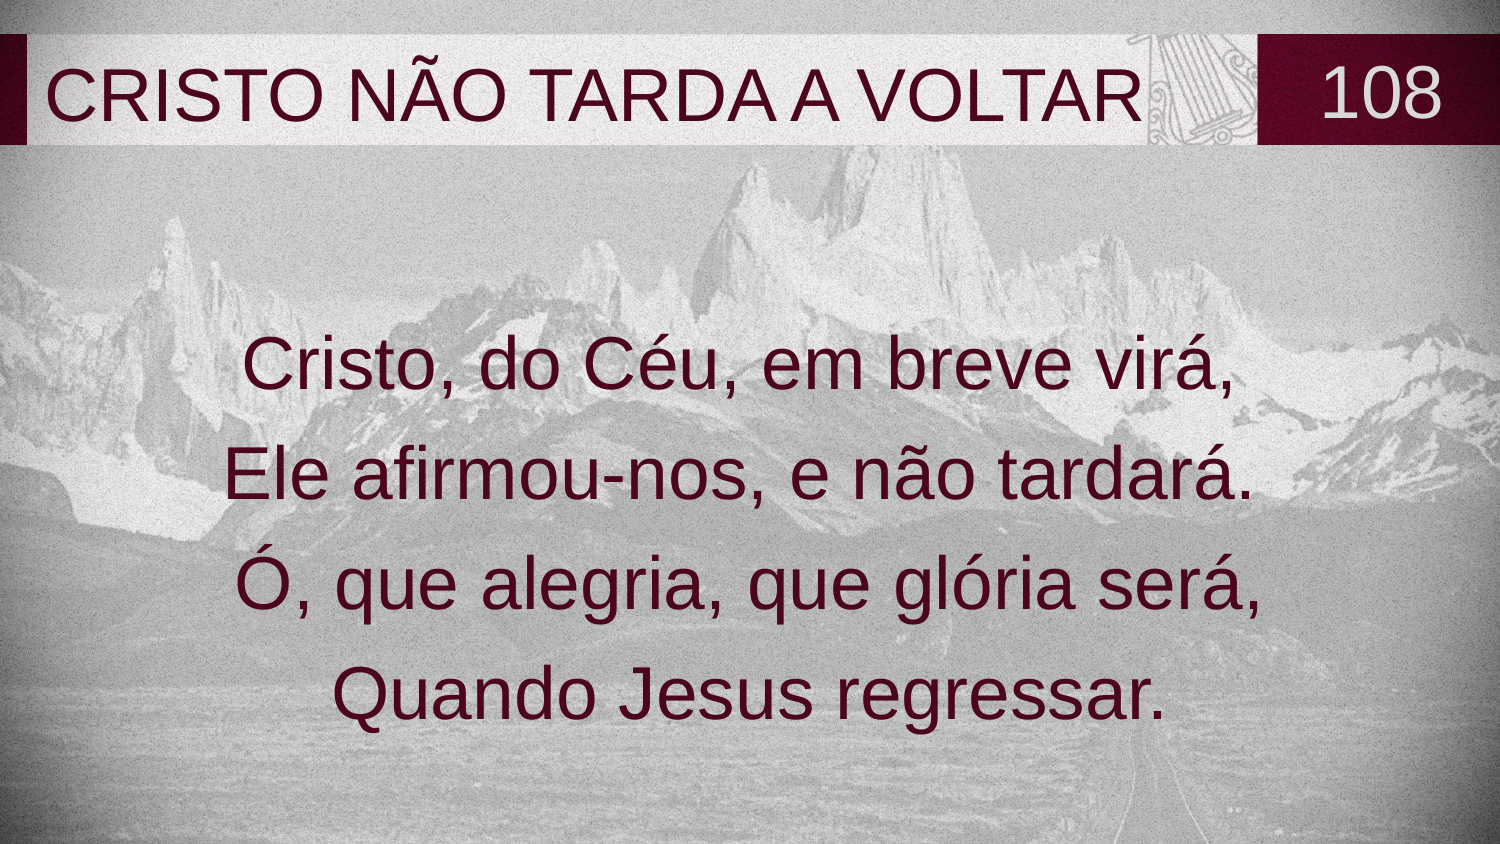

# CRISTO NÃO TARDA A VOLTAR
108
Cristo, do Céu, em breve virá,
Ele afirmou-nos, e não tardará.
Ó, que alegria, que glória será,
Quando Jesus regressar.